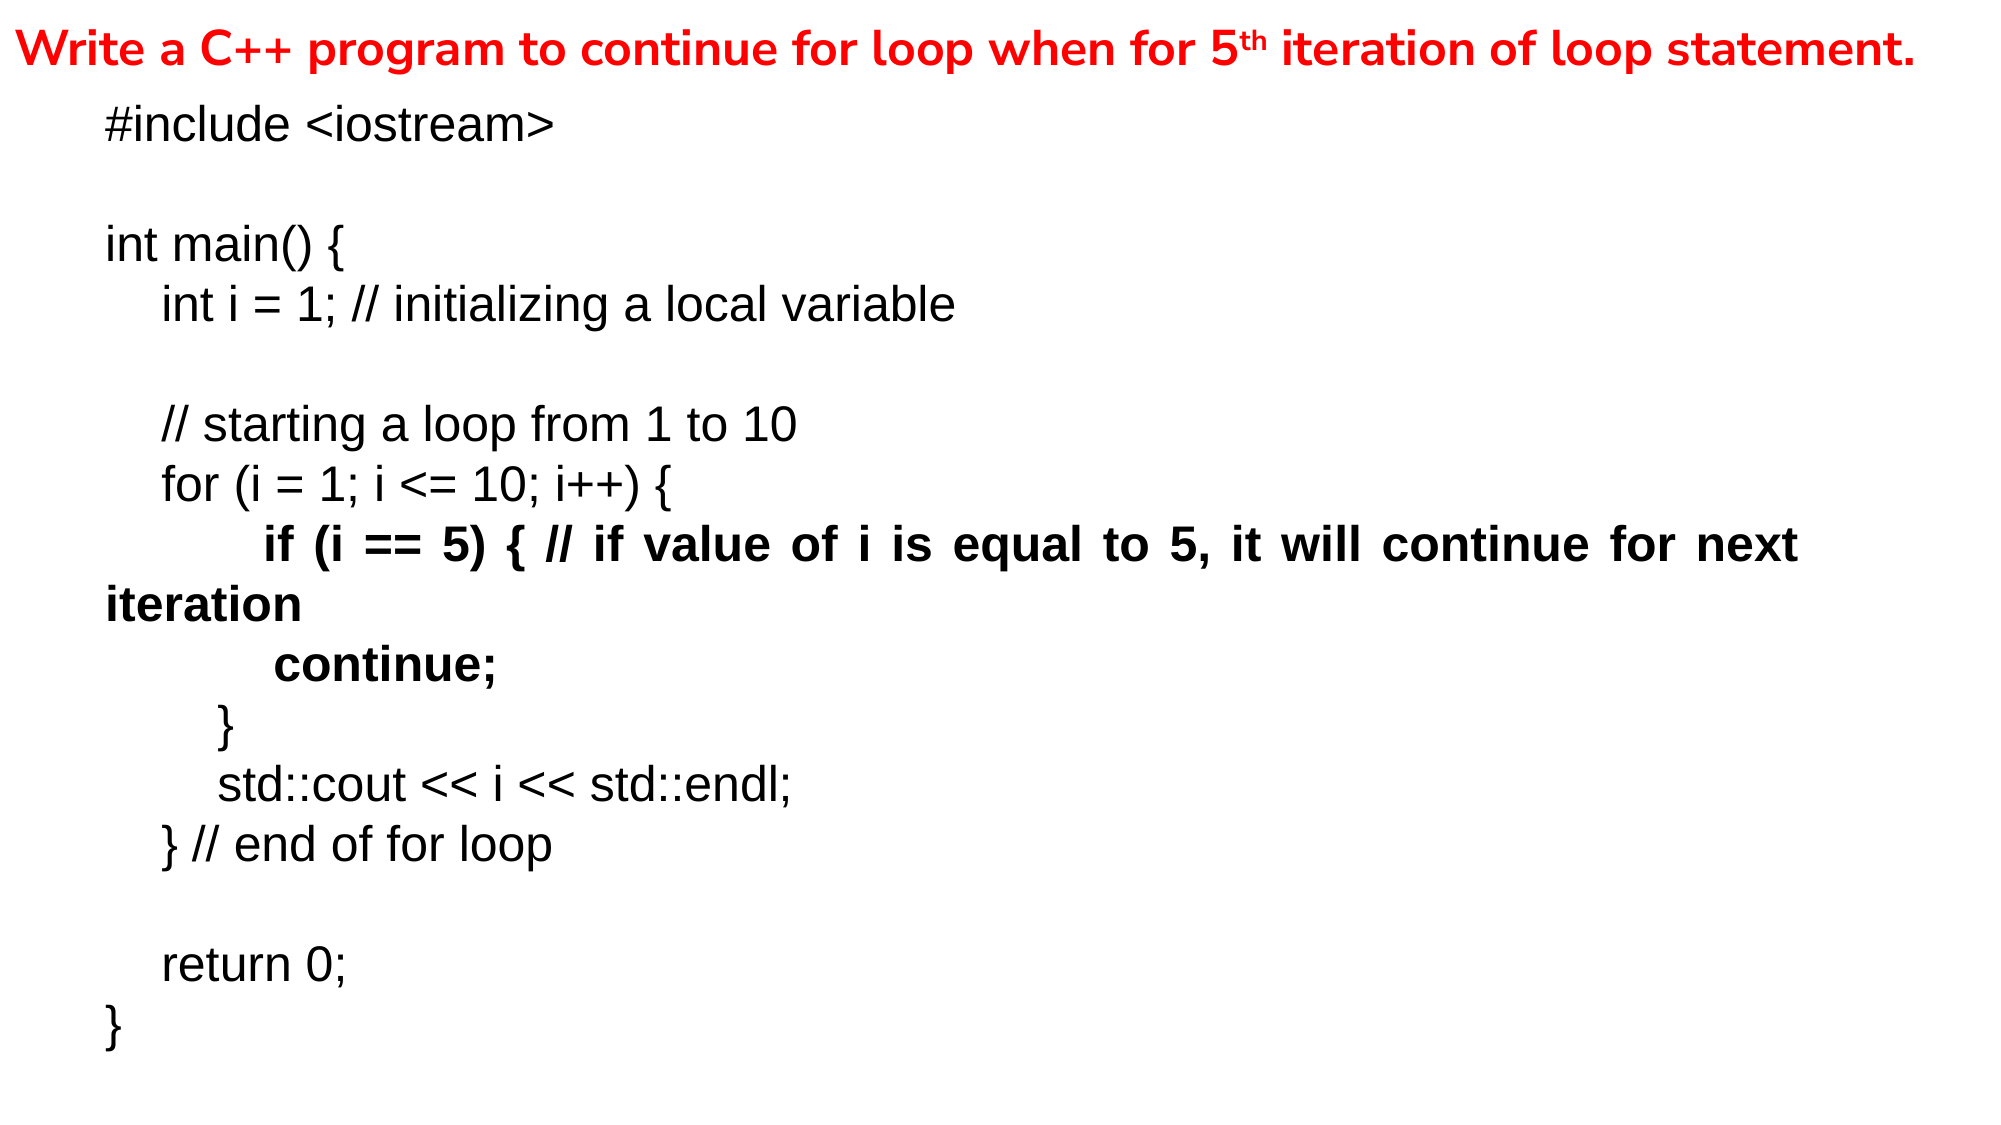

Write a C++ program to continue for loop when for 5th iteration of loop statement.
#include <iostream>

int main() {
    int i = 1; // initializing a local variable

    // starting a loop from 1 to 10
    for (i = 1; i <= 10; i++) {
        if (i == 5) { // if value of i is equal to 5, it will continue for next iteration
            continue;
        }
        std::cout << i << std::endl;
    } // end of for loop

    return 0;
}